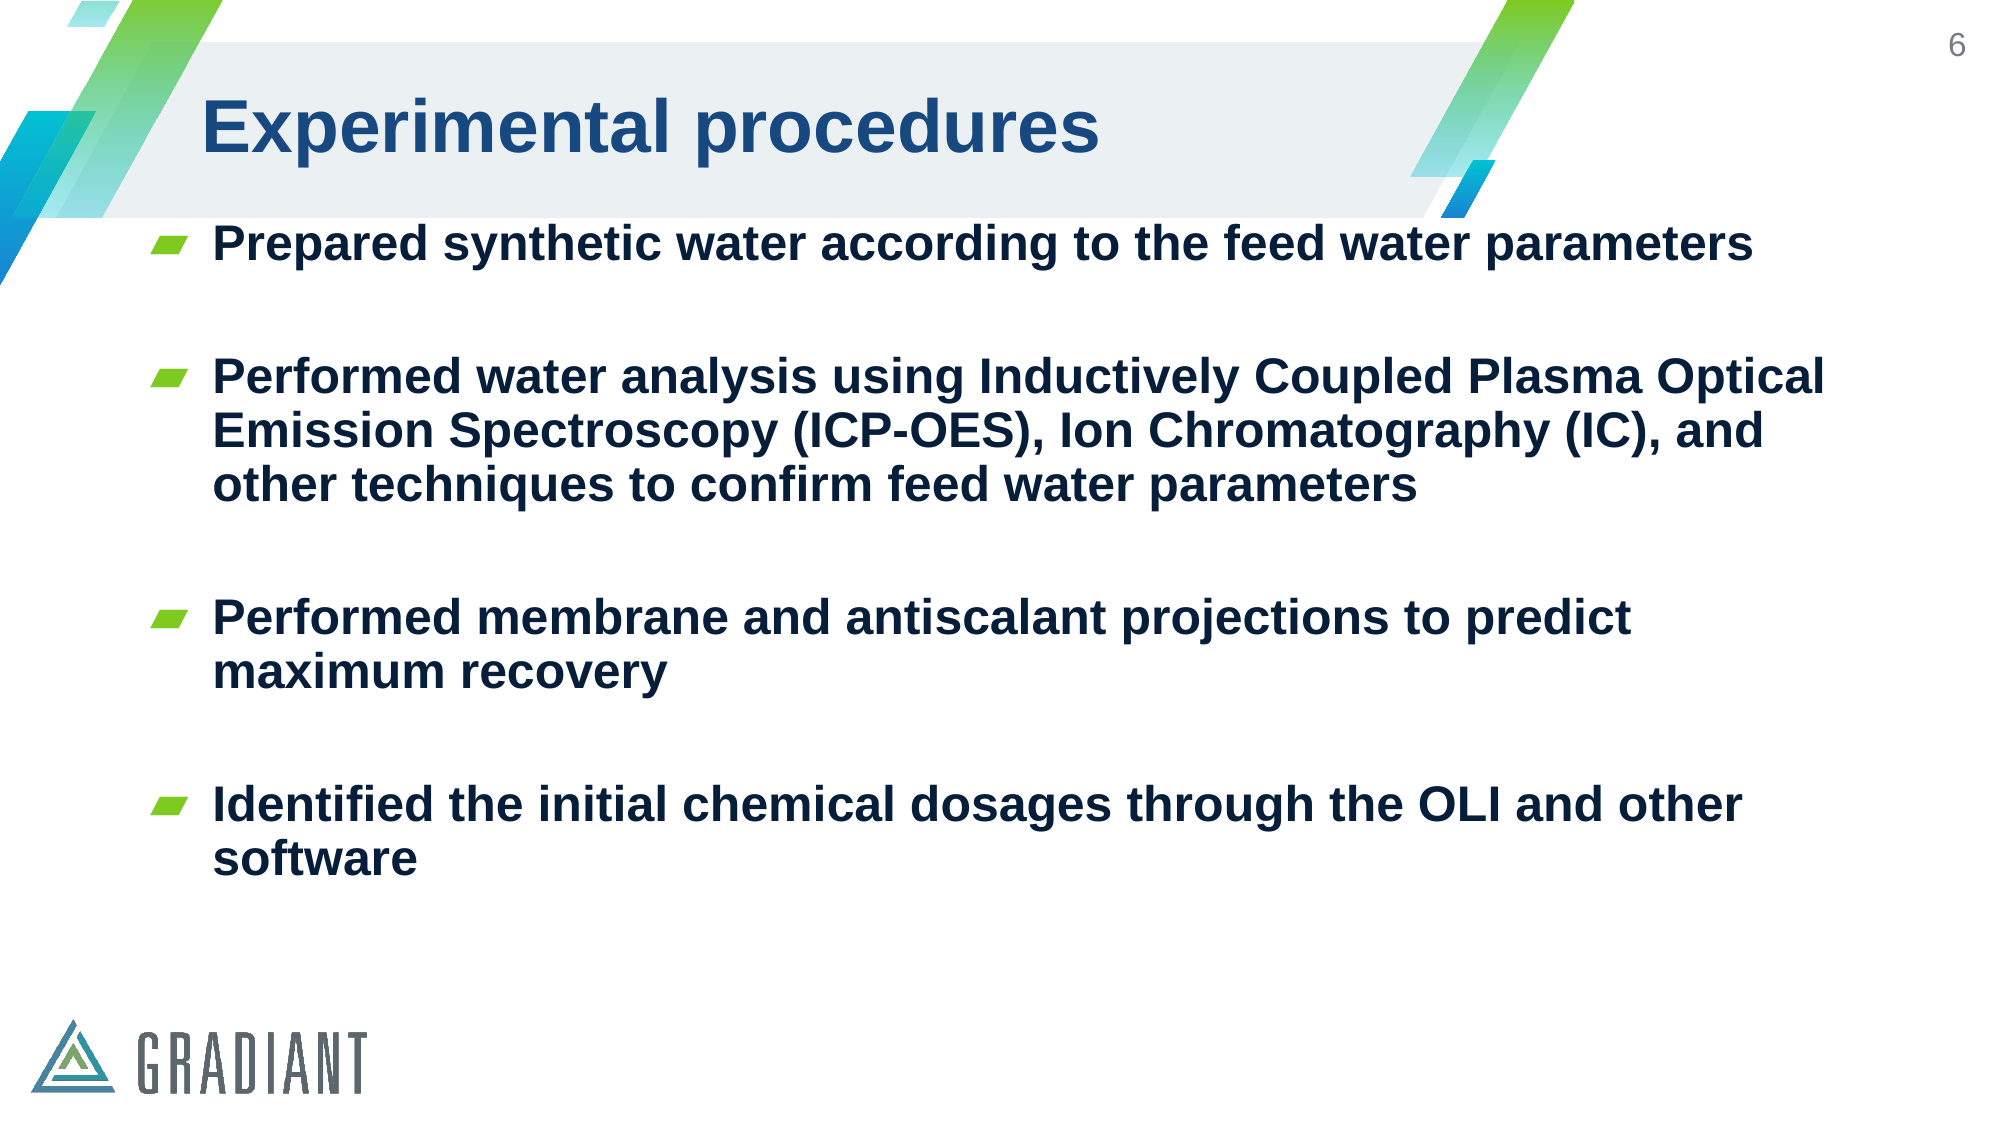

6
# Experimental procedures
Prepared synthetic water according to the feed water parameters

Performed water analysis using Inductively Coupled Plasma Optical Emission Spectroscopy (ICP-OES), Ion Chromatography (IC), and other techniques to confirm feed water parameters

Performed membrane and antiscalant projections to predict maximum recovery

Identified the initial chemical dosages through the OLI and other software